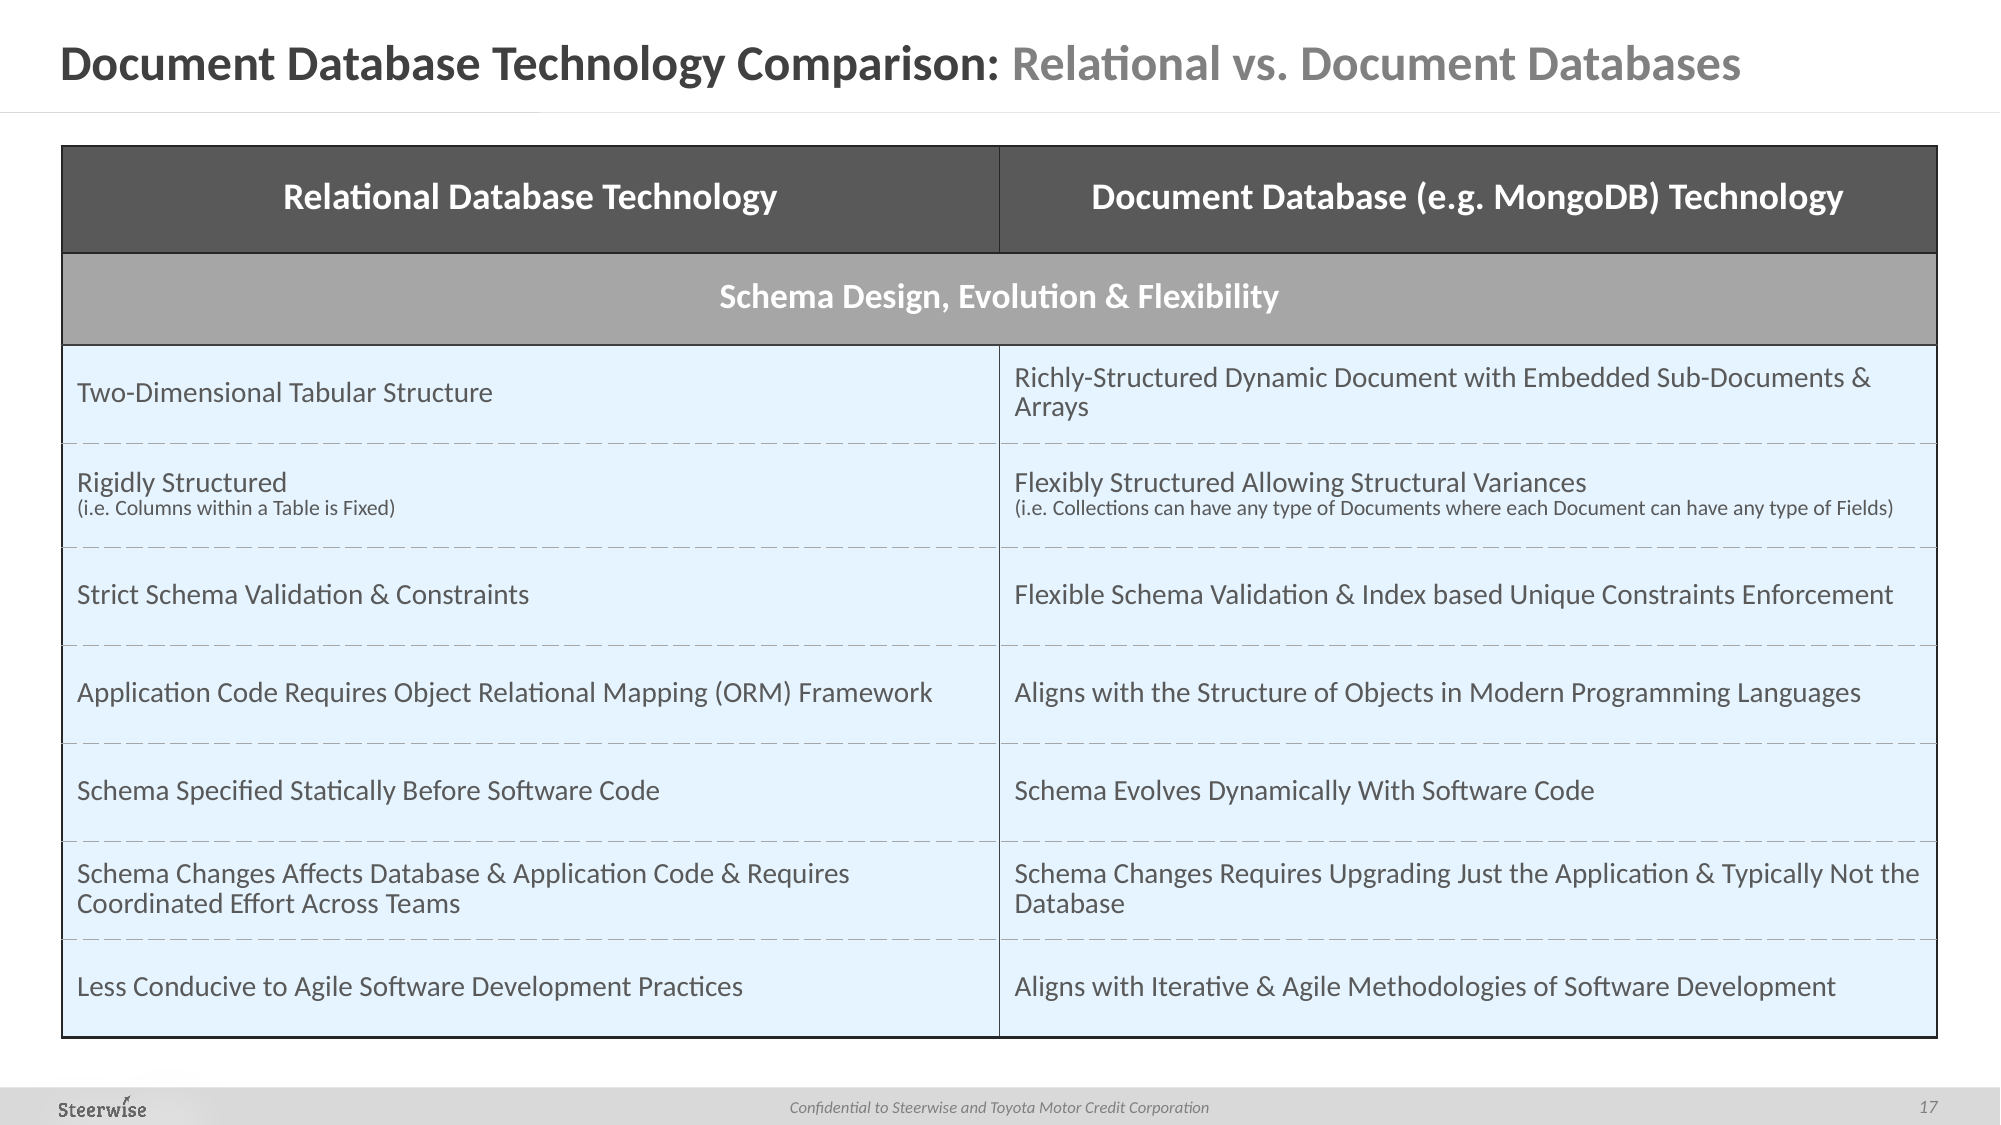

# Document Database Technology Comparison: Relational vs. Document Databases
| Relational Database Technology | Document Database (e.g. MongoDB) Technology |
| --- | --- |
| Schema Design, Evolution & Flexibility |  |
| Two-Dimensional Tabular Structure | Richly-Structured Dynamic Document with Embedded Sub-Documents & Arrays |
| Rigidly Structured (i.e. Columns within a Table is Fixed) | Flexibly Structured Allowing Structural Variances (i.e. Collections can have any type of Documents where each Document can have any type of Fields) |
| Strict Schema Validation & Constraints | Flexible Schema Validation & Index based Unique Constraints Enforcement |
| Application Code Requires Object Relational Mapping (ORM) Framework | Aligns with the Structure of Objects in Modern Programming Languages |
| Schema Specified Statically Before Software Code | Schema Evolves Dynamically With Software Code |
| Schema Changes Affects Database & Application Code & Requires Coordinated Effort Across Teams | Schema Changes Requires Upgrading Just the Application & Typically Not the Database |
| Less Conducive to Agile Software Development Practices | Aligns with Iterative & Agile Methodologies of Software Development |
17